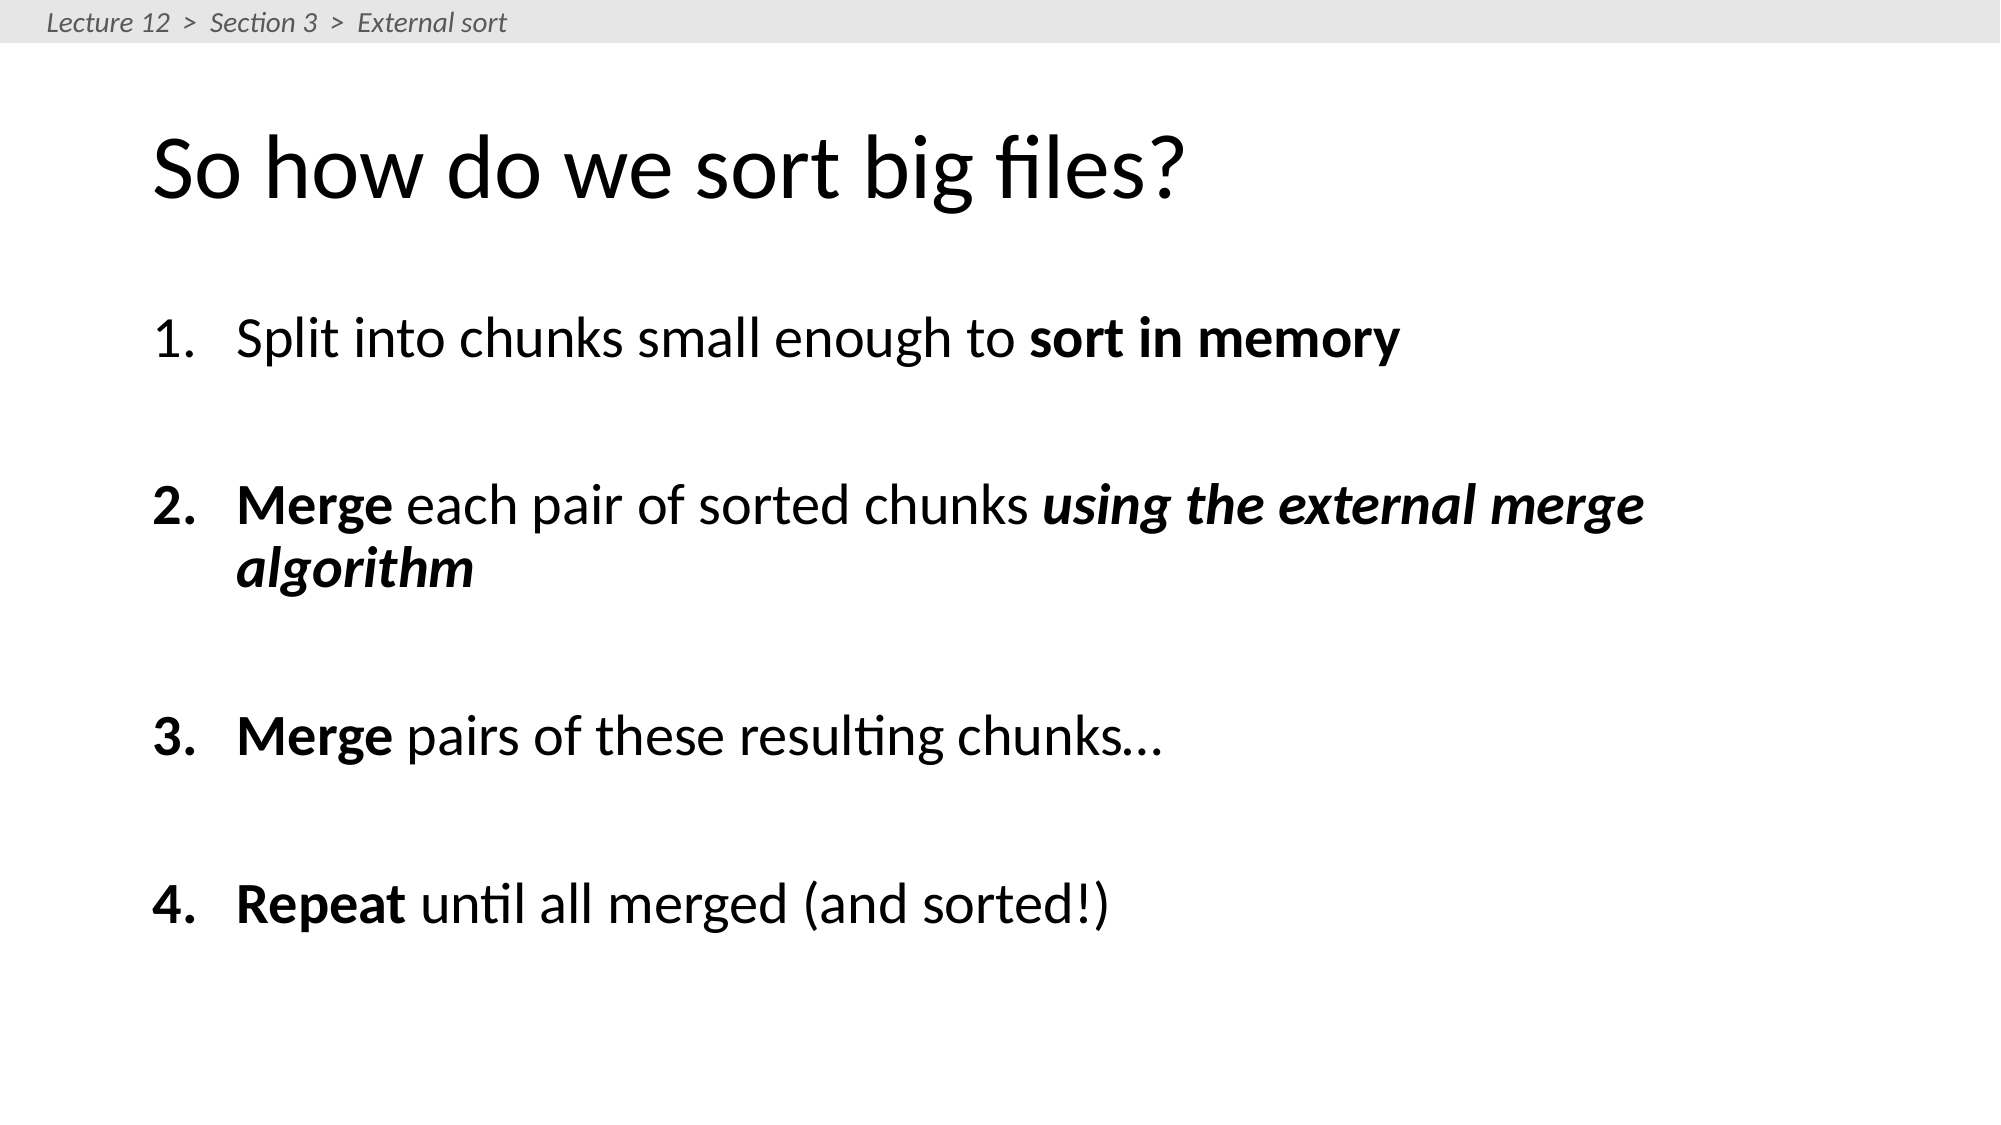

Lecture 12  >  Section 3  >  External sort
# So how do we sort big files?
Split into chunks small enough to sort in memory

Merge each pair of sorted chunks using the external merge algorithm

Merge pairs of these resulting chunks…

Repeat until all merged (and sorted!)